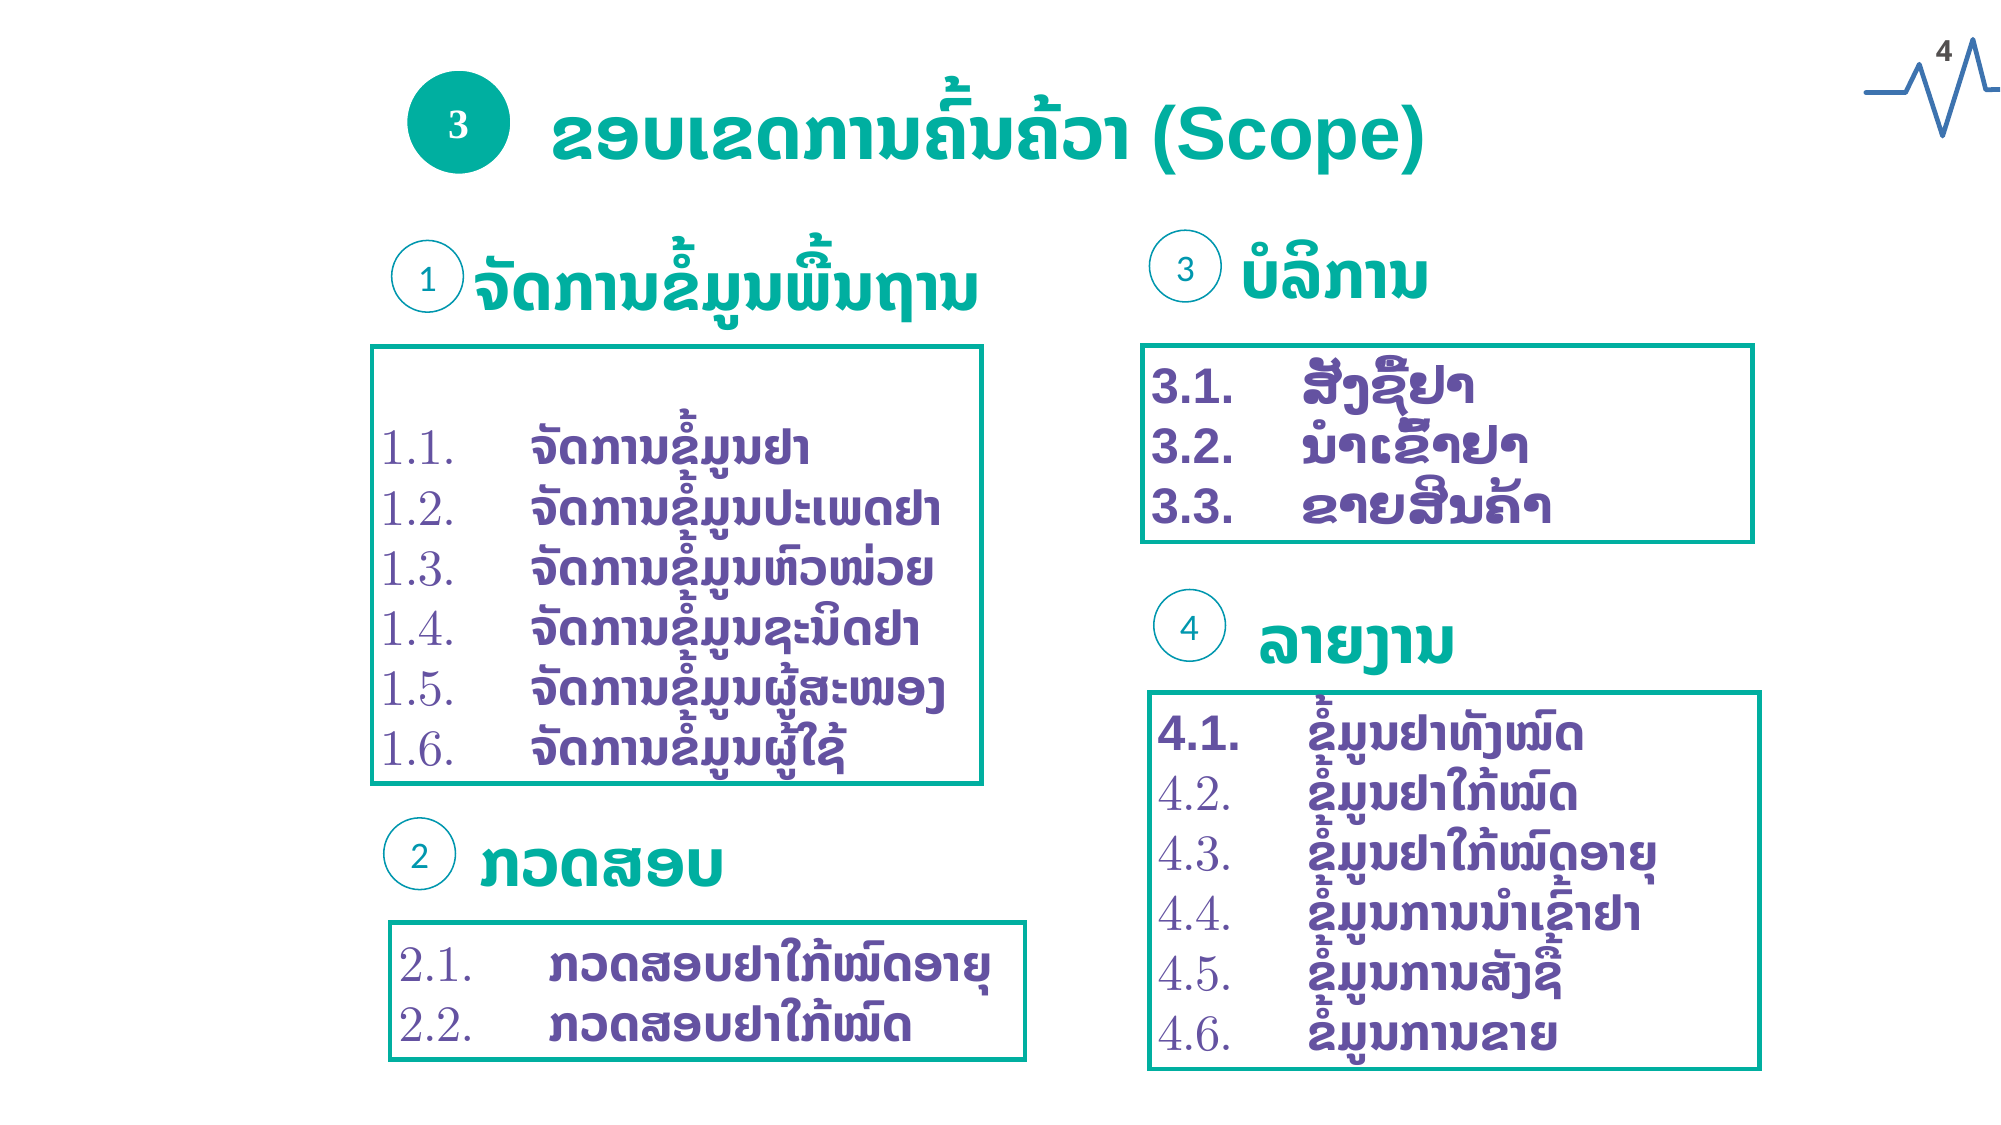

4
3
ຂອບເຂດການຄົ້ນຄ້ວາ (Scope)
ບໍລິການ
3
ຈັດການຂໍ້ມູນພື້ນຖານ
1
3.1.	ສັງຊື້ຢາ
3.2.	ນຳເຂົ້າຢາ
3.3.	ຂາຍສິນຄ້າ

1.1.	ຈັດການຂໍ້ມູນຢາ
1.2.	ຈັດການຂໍ້ມູນປະເພດຢາ
1.3.	ຈັດການຂໍ້ມູນຫົວໜ່ວຍ
1.4.	ຈັດການຂໍ້ມູນຊະນິດຢາ
1.5.	ຈັດການຂໍ້ມູນຜູ້ສະໜອງ
1.6.	ຈັດການຂໍ້ມູນຜູ້ໃຊ້
4
ລາຍງານ
4.1.	ຂໍ້ມູນຢາທັງໝົດ
4.2.	ຂໍ້ມູນຢາໃກ້ໝົດ
4.3.	ຂໍ້ມູນຢາໃກ້ໝົດອາຍຸ
4.4.	ຂໍ້ມູນການນຳເຂົ້າຢາ
4.5.	ຂໍ້ມູນການສັງຊື້
4.6.	ຂໍ້ມູນການຂາຍ
ກວດສອບ
2
2.1.	ກວດສອບຢາໃກ້ໝົດອາຍຸ
2.2.	ກວດສອບຢາໃກ້ໝົດ